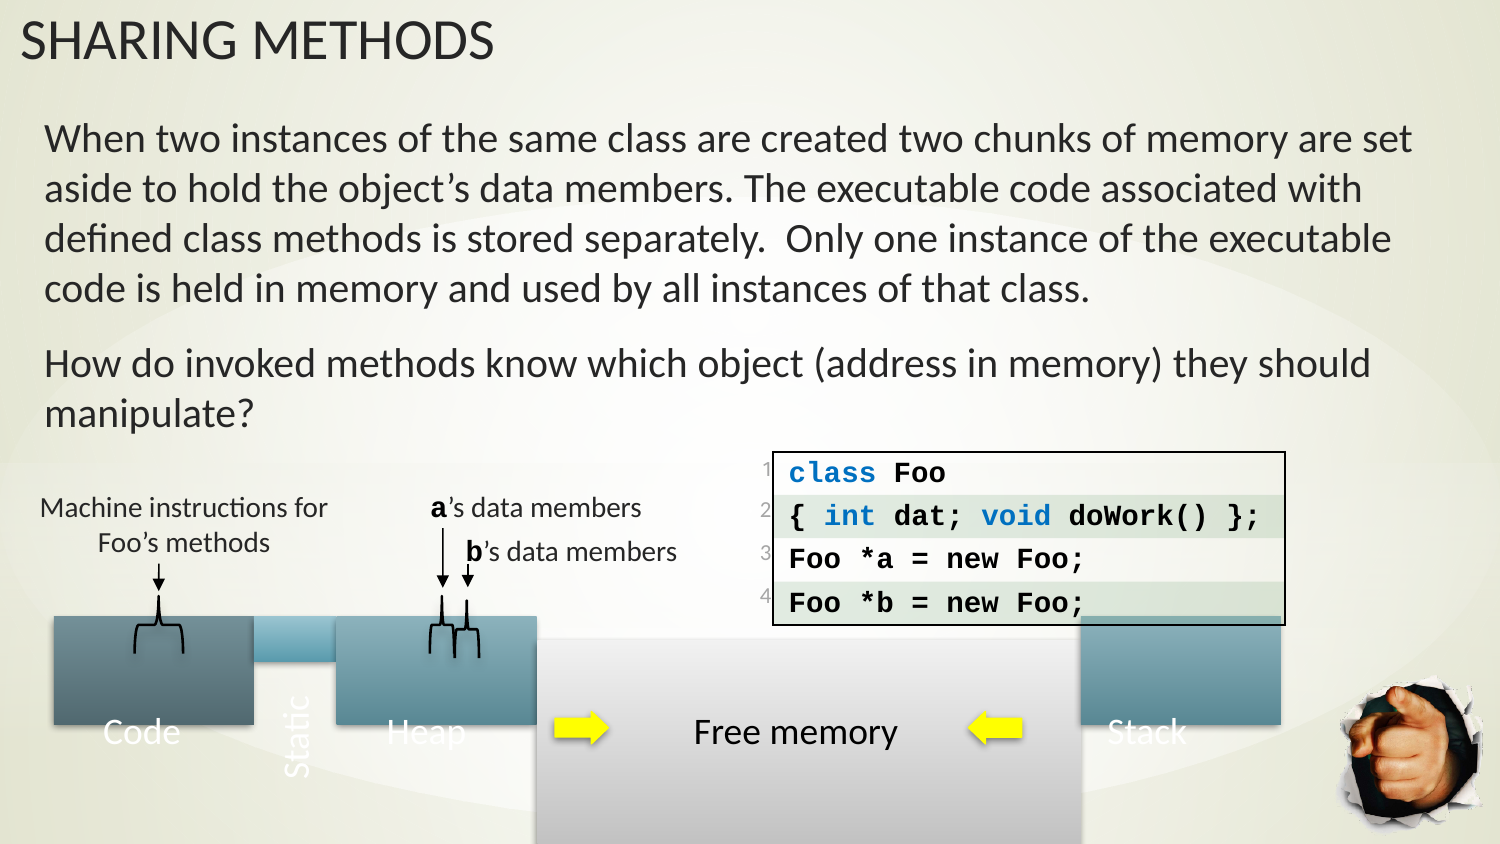

When two instances of the same class are created two chunks of memory are set aside to hold the object’s data members. The executable code associated with defined class methods is stored separately.  Only one instance of the executable code is held in memory and used by all instances of that class.

How do invoked methods know which object (address in memory) they should manipulate?
| 1 | class Foo |
| --- | --- |
| 2 | { int dat; void doWork() }; |
| 3 | Foo \*a = new Foo; |
| 4 | Foo \*b = new Foo; |
Machine instructions for Foo’s methods
a’s data members
b’s data members

Static
Code
Heap
Free memory
Stack